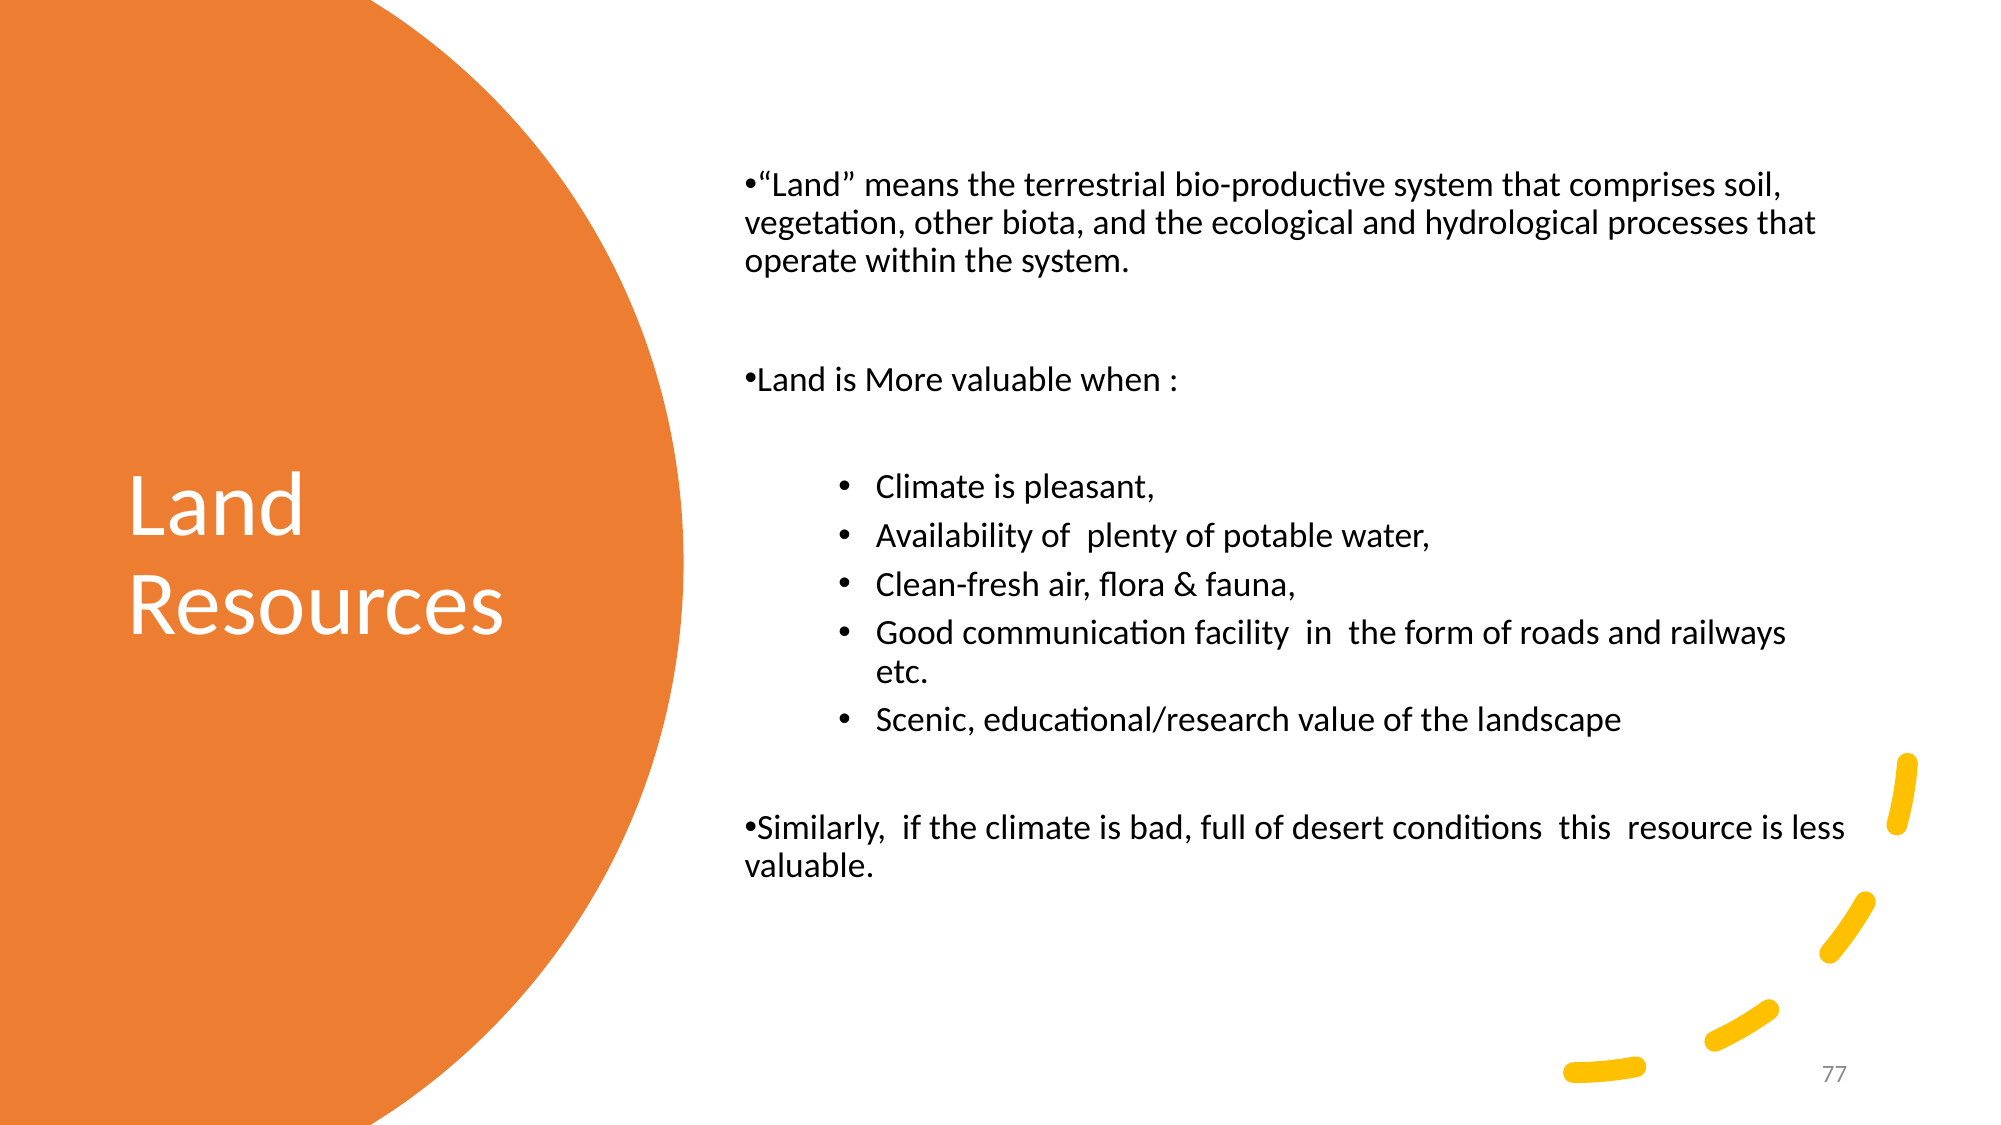

“Land” means the terrestrial bio-productive system that comprises soil, vegetation, other biota, and the ecological and hydrological processes that operate within the system.

Land is More valuable when :

Climate is pleasant,
Availability of  plenty of potable water,
Clean-fresh air, flora & fauna,
Good communication facility  in  the form of roads and railways etc.
Scenic, educational/research value of the landscape

Similarly,  if the climate is bad, full of desert conditions  this  resource is less valuable.

# Land Resources

77